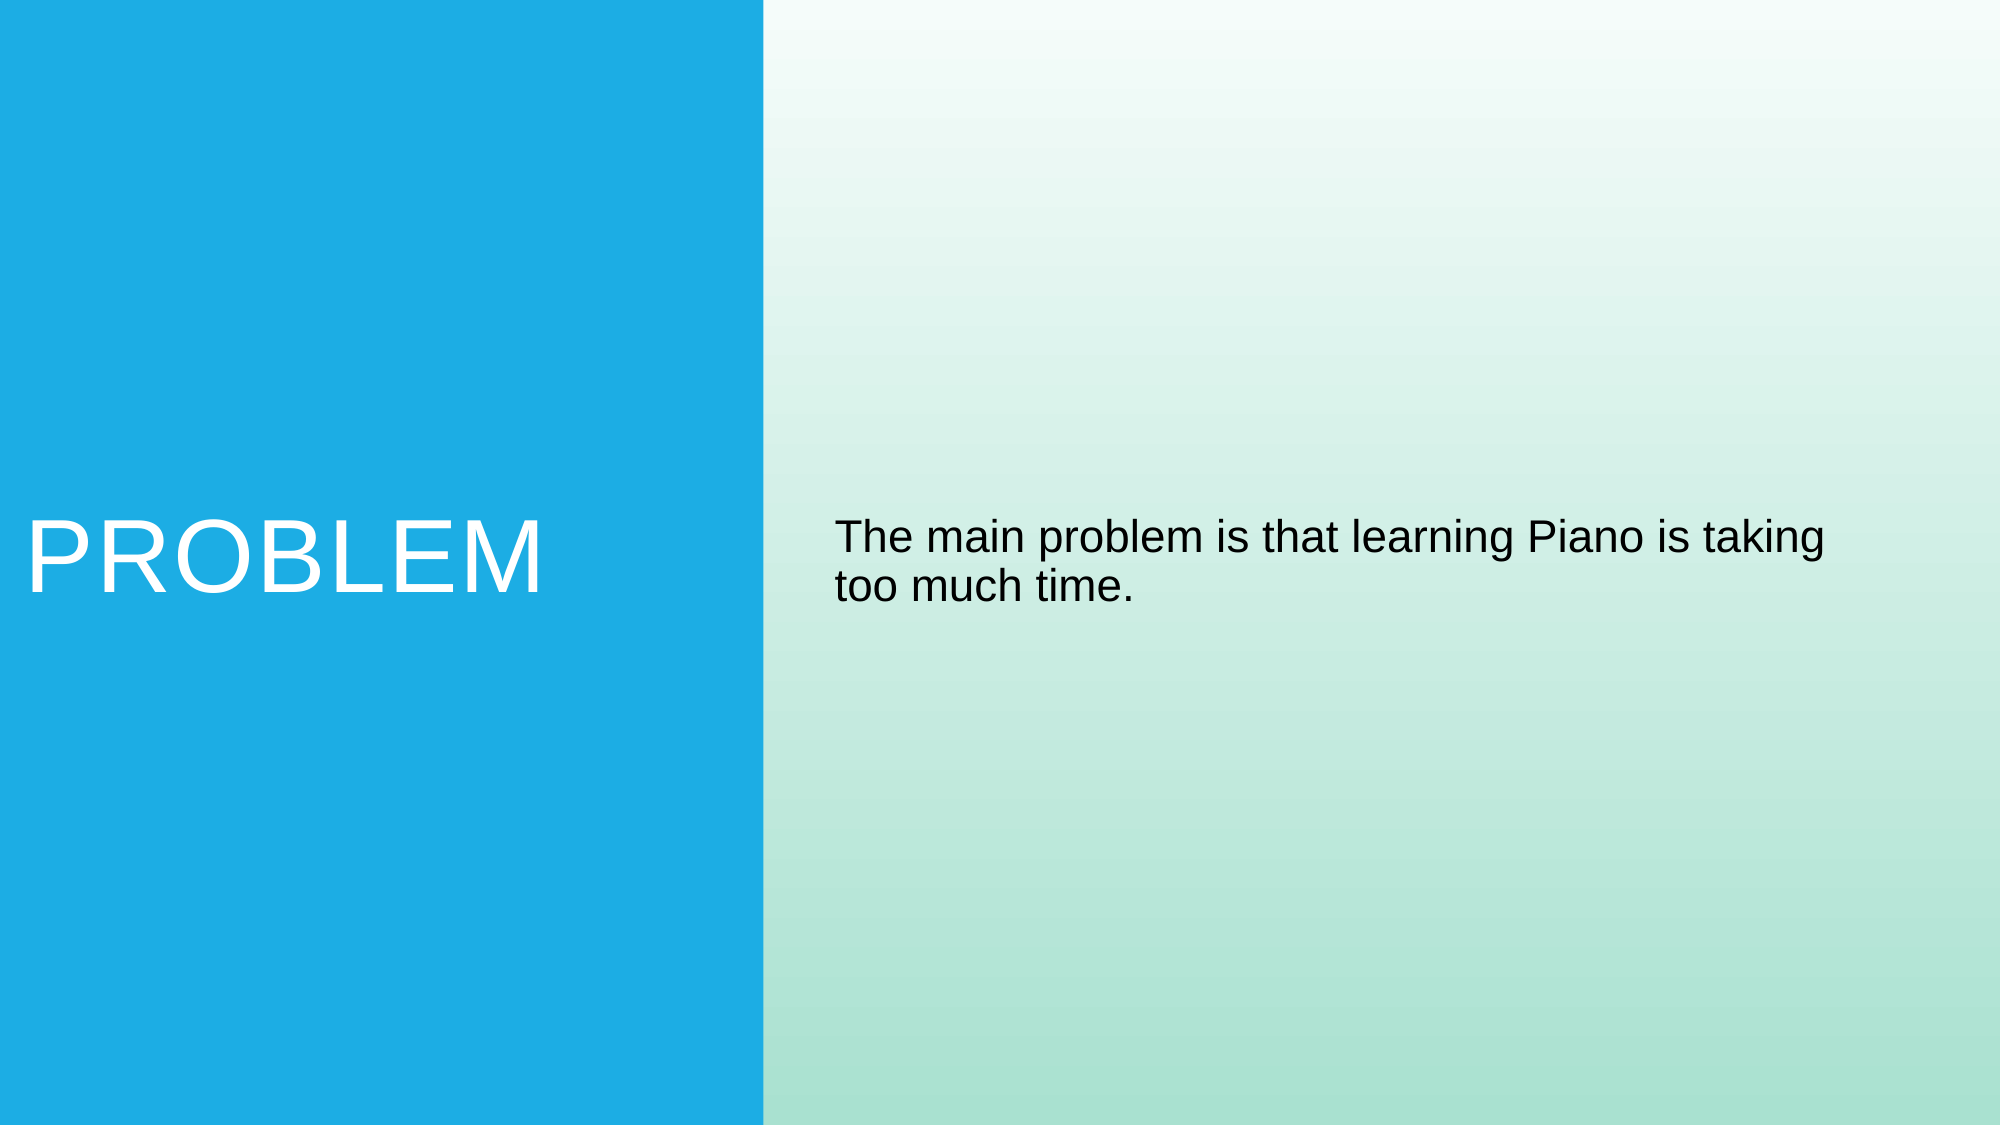

# PROBLEM
The main problem is that learning Piano is taking too much time.